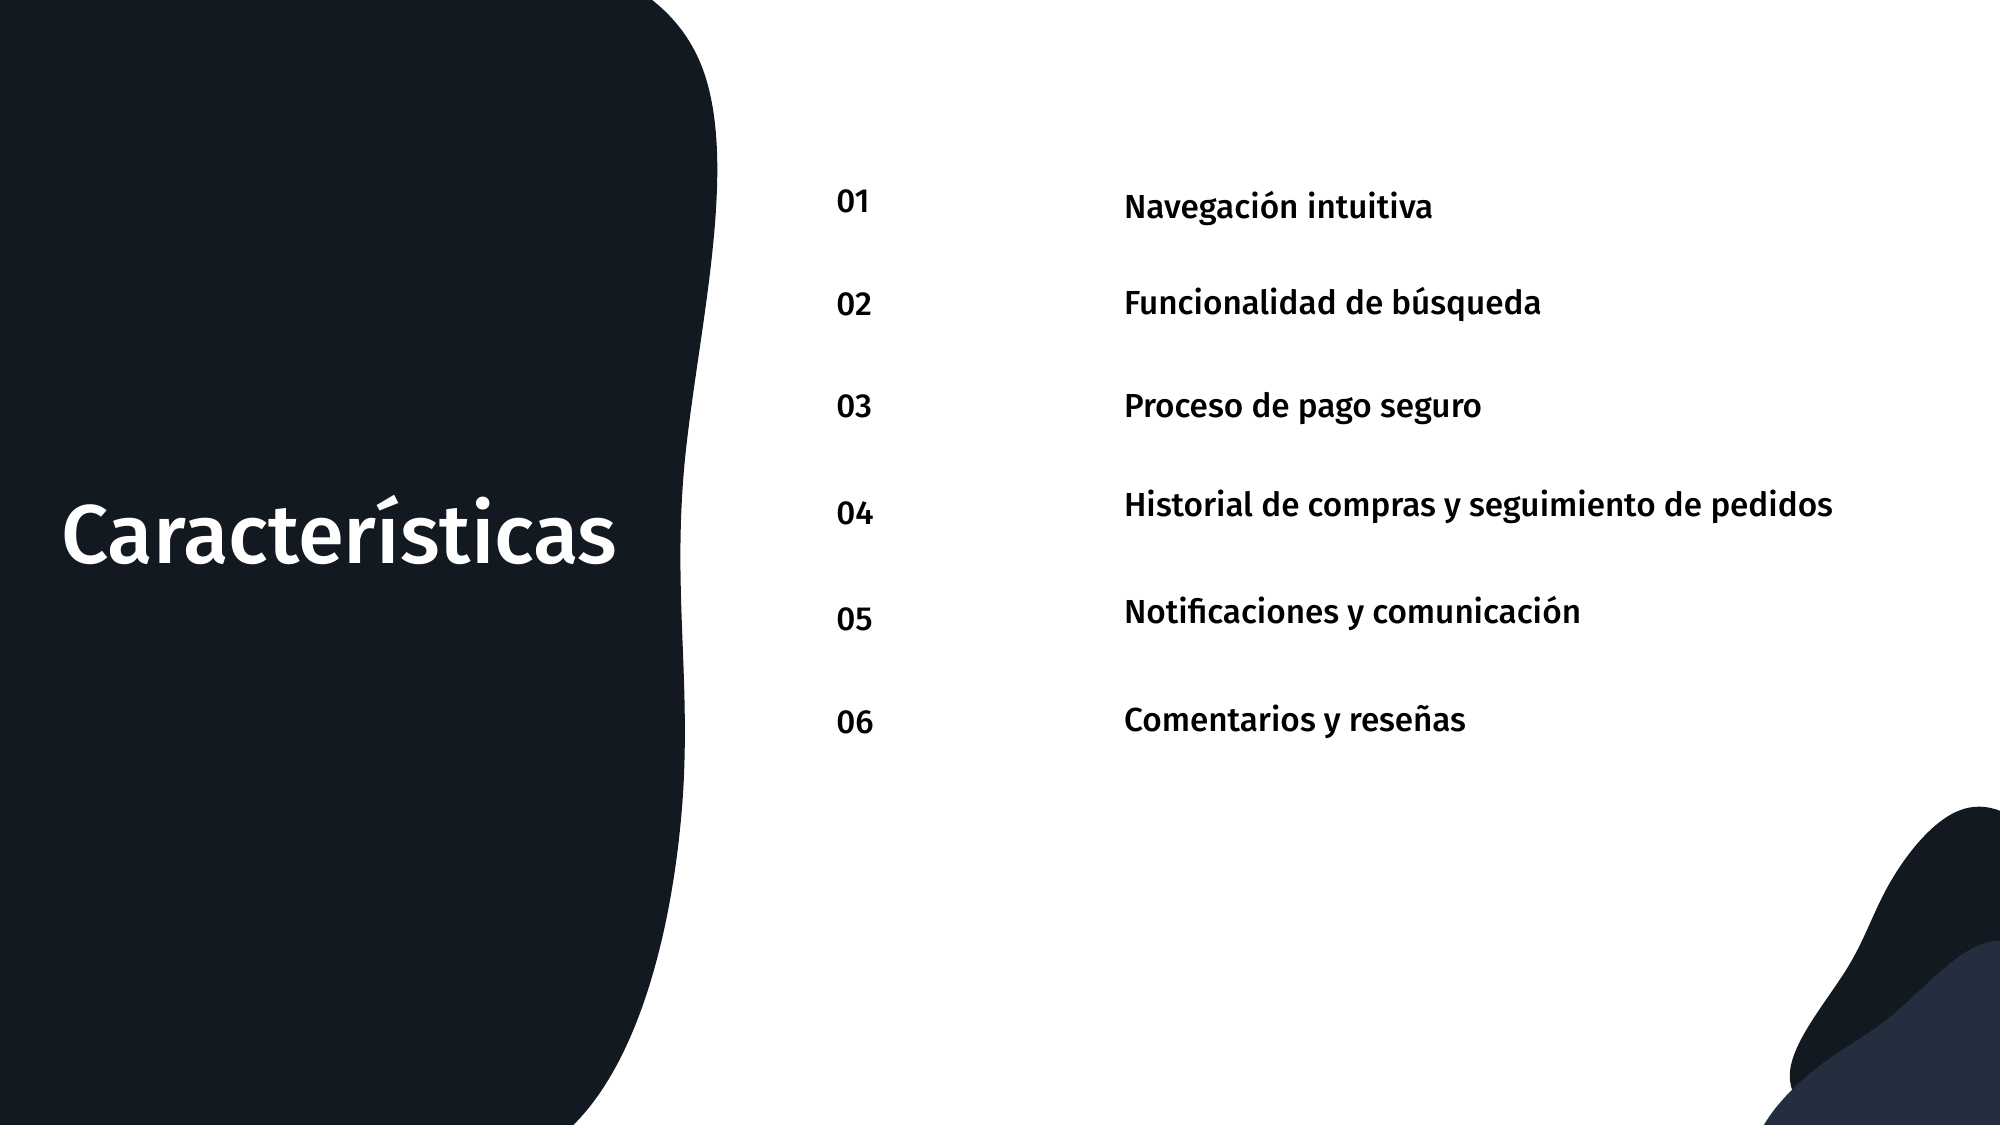

01
Navegación intuitiva
Funcionalidad de búsqueda
02
Proceso de pago seguro
03
Historial de compras y seguimiento de pedidos
04
Características
Notificaciones y comunicación
05
Comentarios y reseñas
06